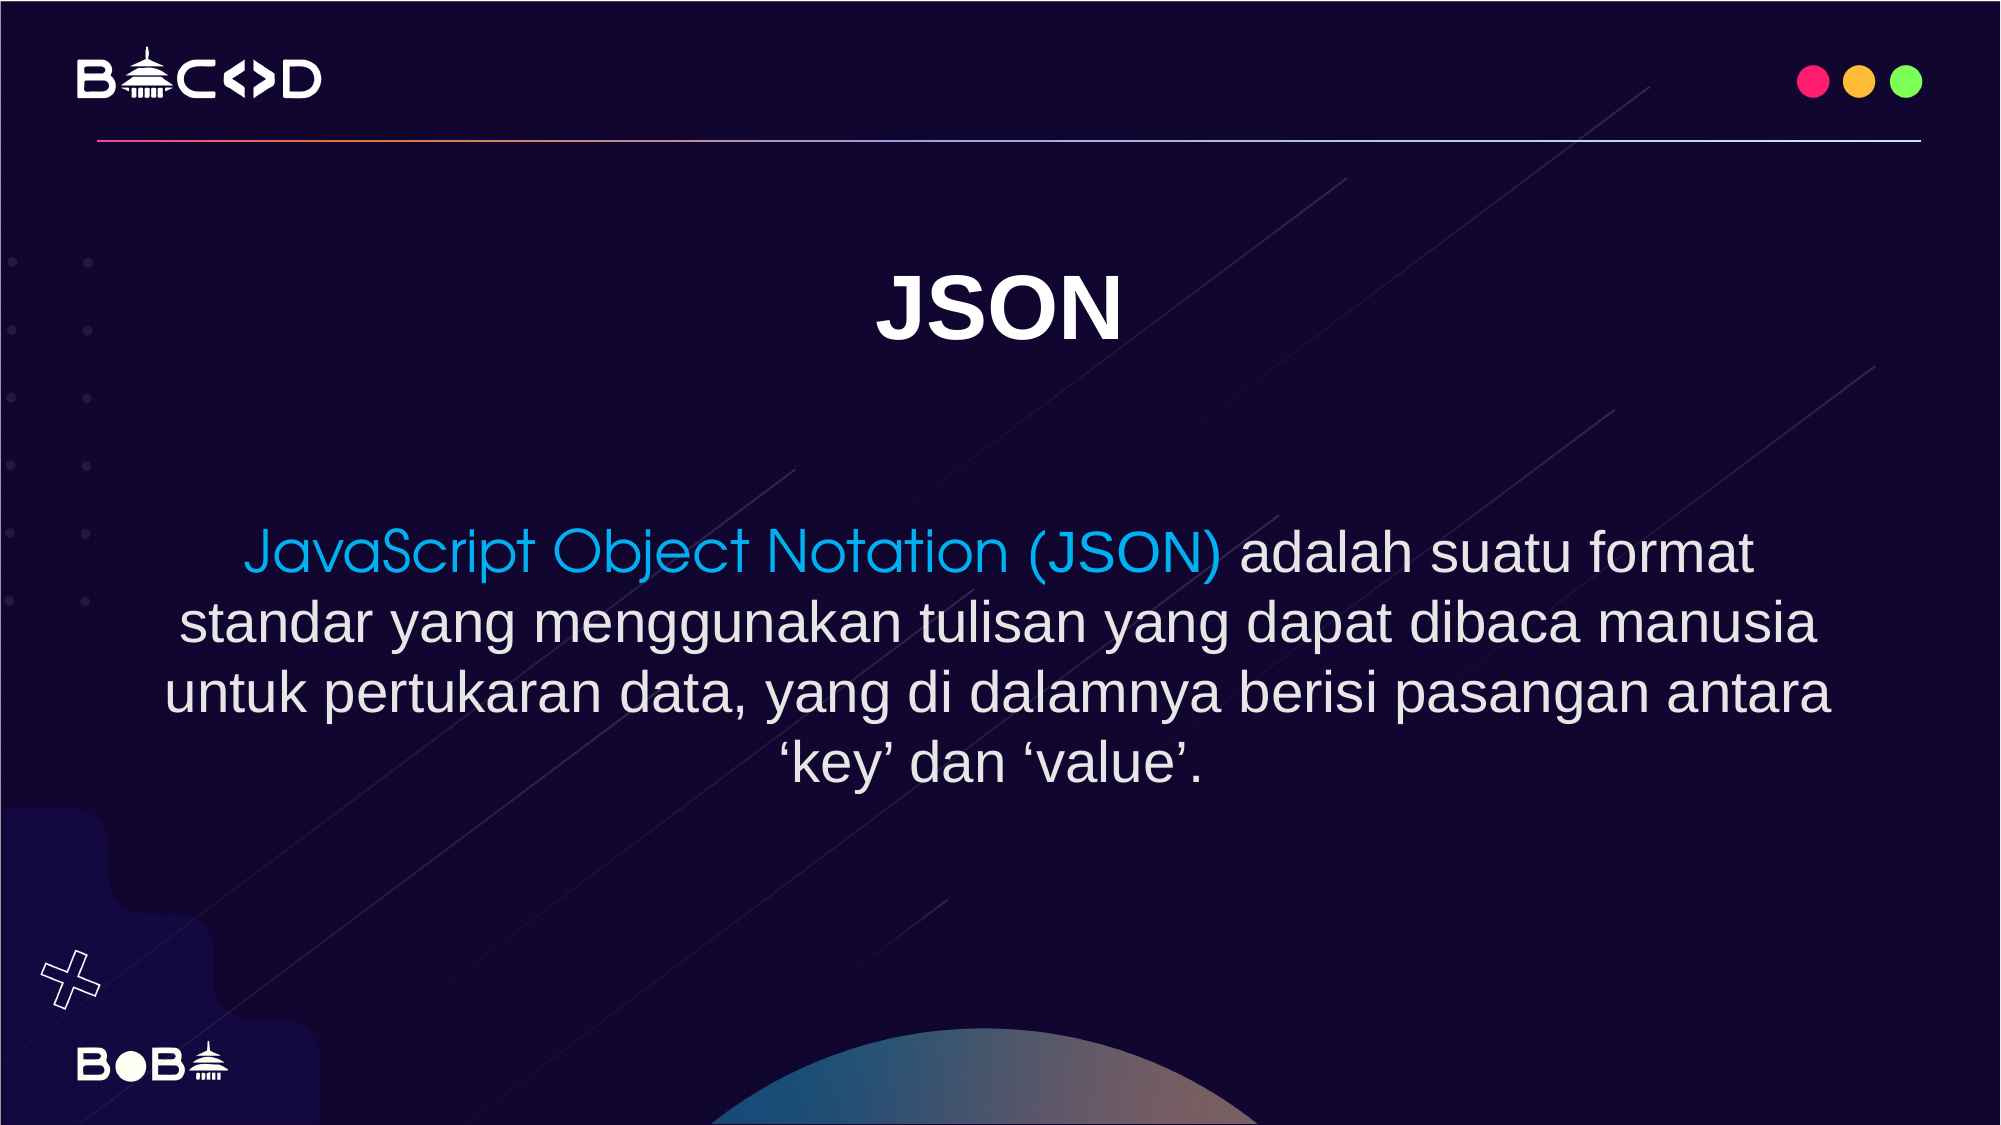

JSON
JavaScript Object Notation (JSON) adalah suatu format standar yang menggunakan tulisan yang dapat dibaca manusia untuk pertukaran data, yang di dalamnya berisi pasangan antara ‘key’ dan ‘value’.